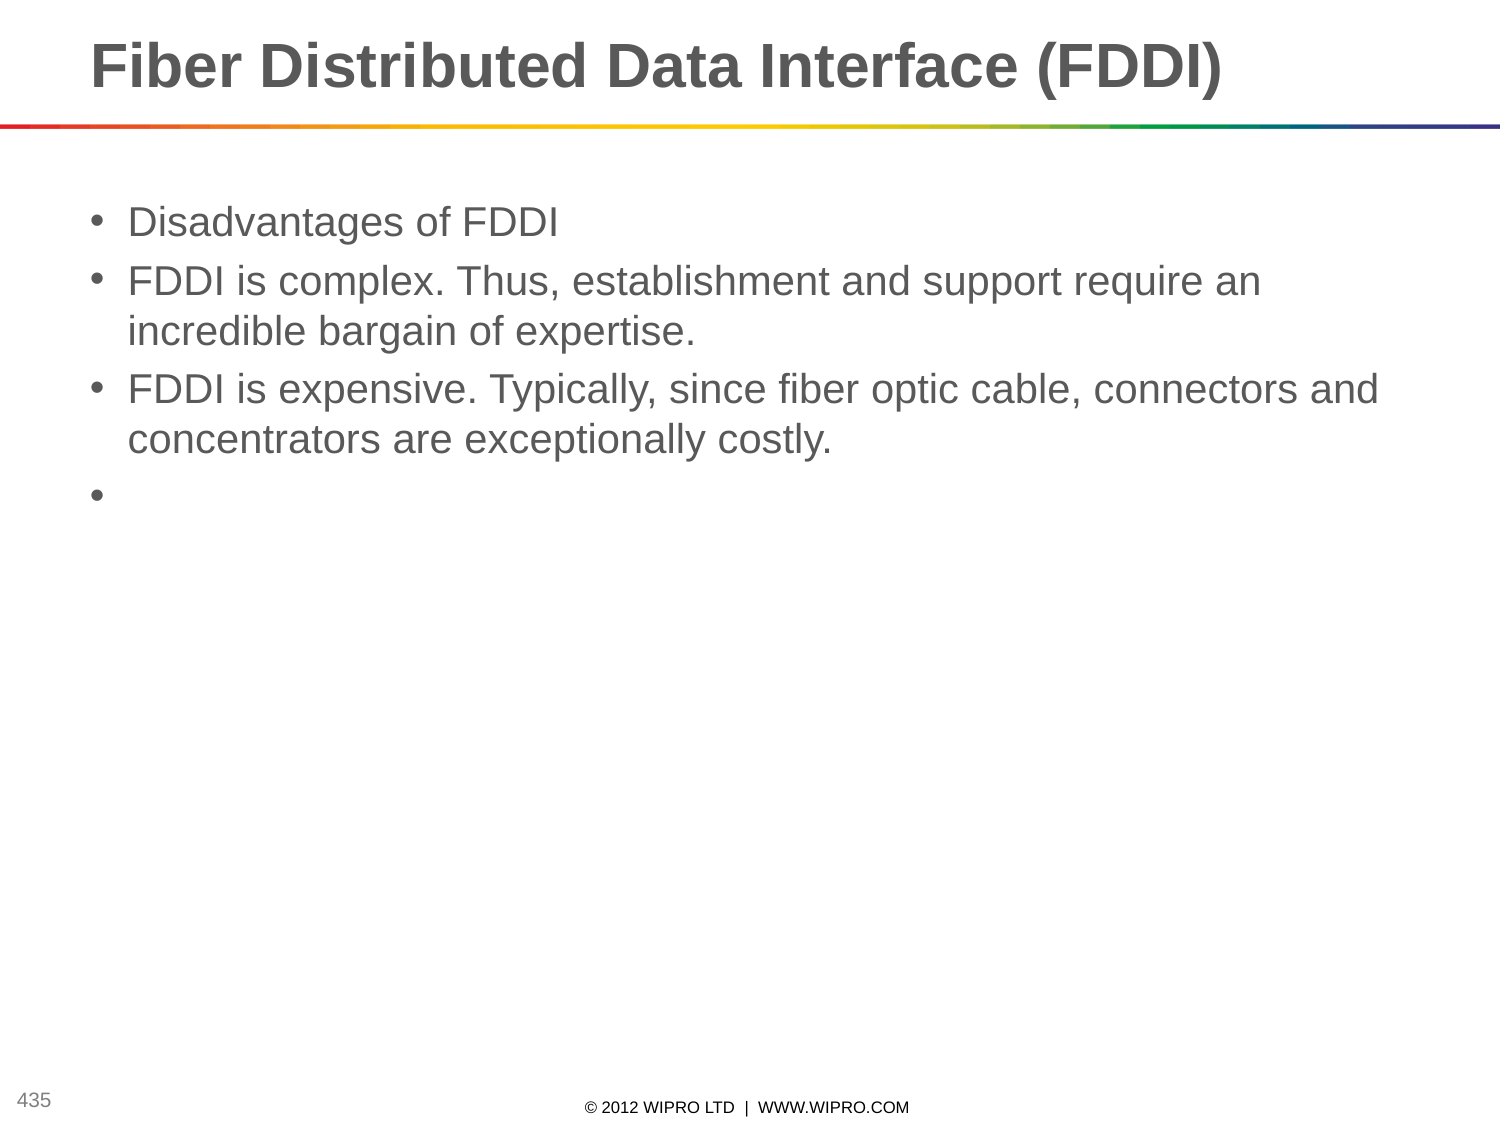

# Fiber Distributed Data Interface (FDDI)
Disadvantages of FDDI
FDDI is complex. Thus, establishment and support require an incredible bargain of expertise.
FDDI is expensive. Typically, since fiber optic cable, connectors and concentrators are exceptionally costly.